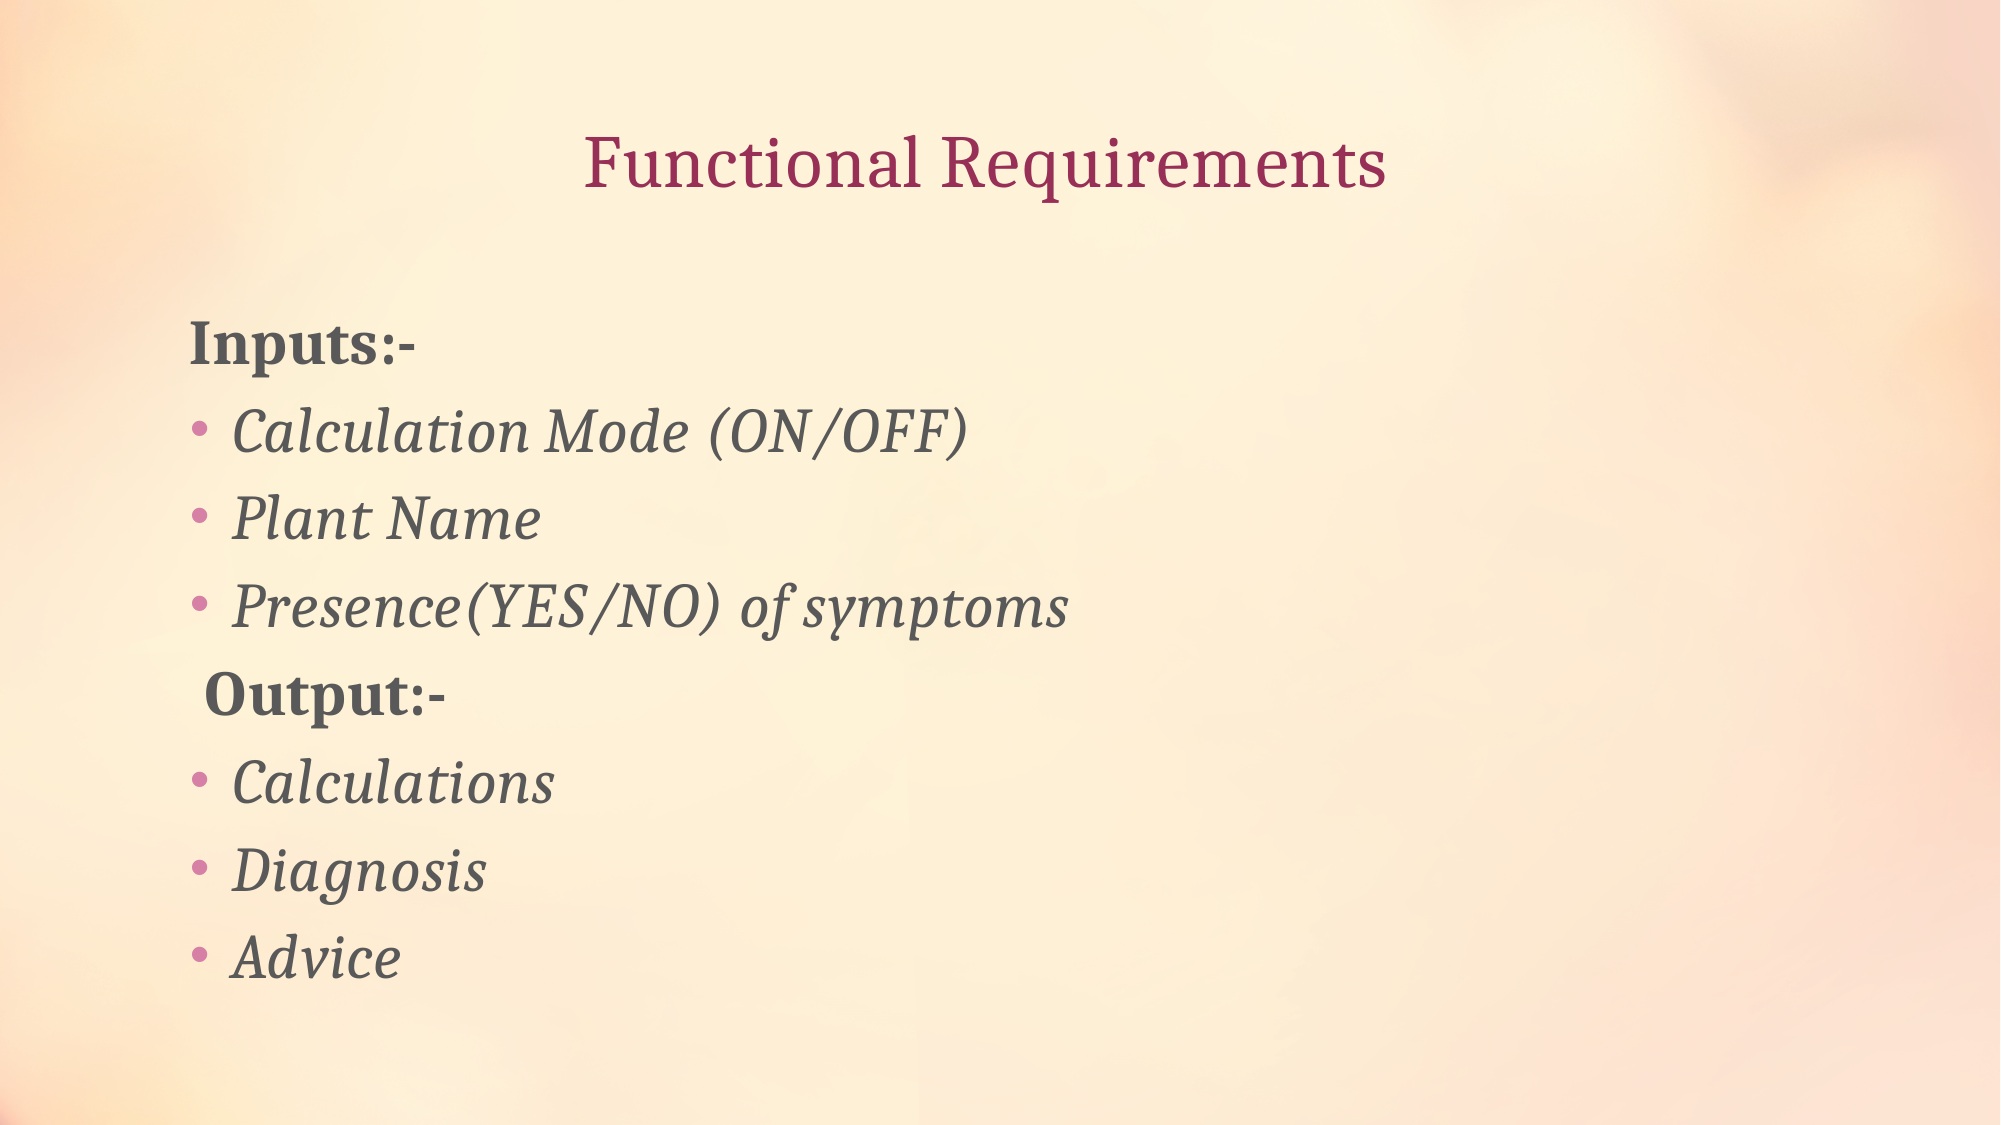

# Functional Requirements

Inputs:-
Calculation Mode (ON/OFF)
Plant Name
Presence(YES/NO) of symptoms
 Output:-
Calculations
Diagnosis
Advice